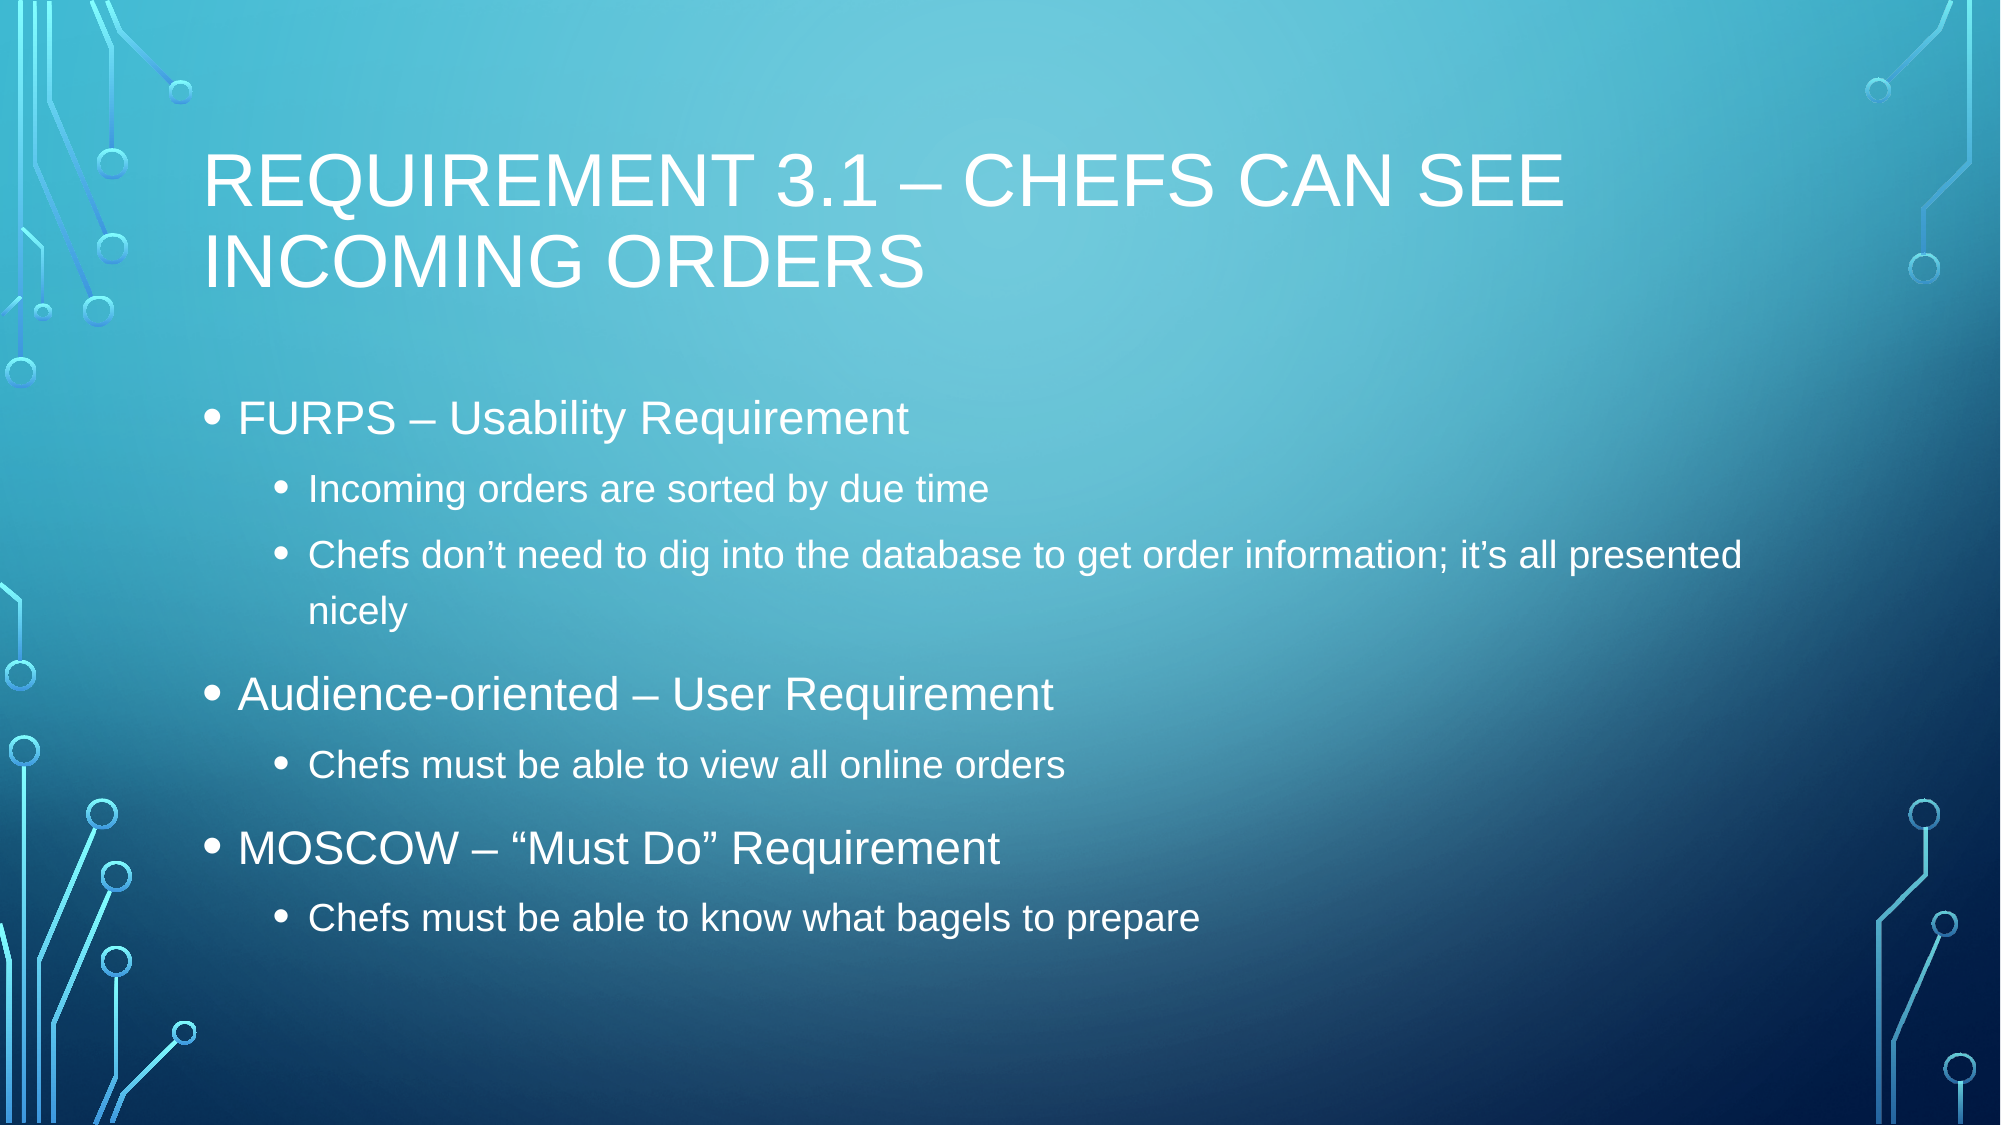

# Requirement 3.1 – Chefs Can see incoming orders
FURPS – Usability Requirement
Incoming orders are sorted by due time
Chefs don’t need to dig into the database to get order information; it’s all presented nicely
Audience-oriented – User Requirement
Chefs must be able to view all online orders
MOSCOW – “Must Do” Requirement
Chefs must be able to know what bagels to prepare